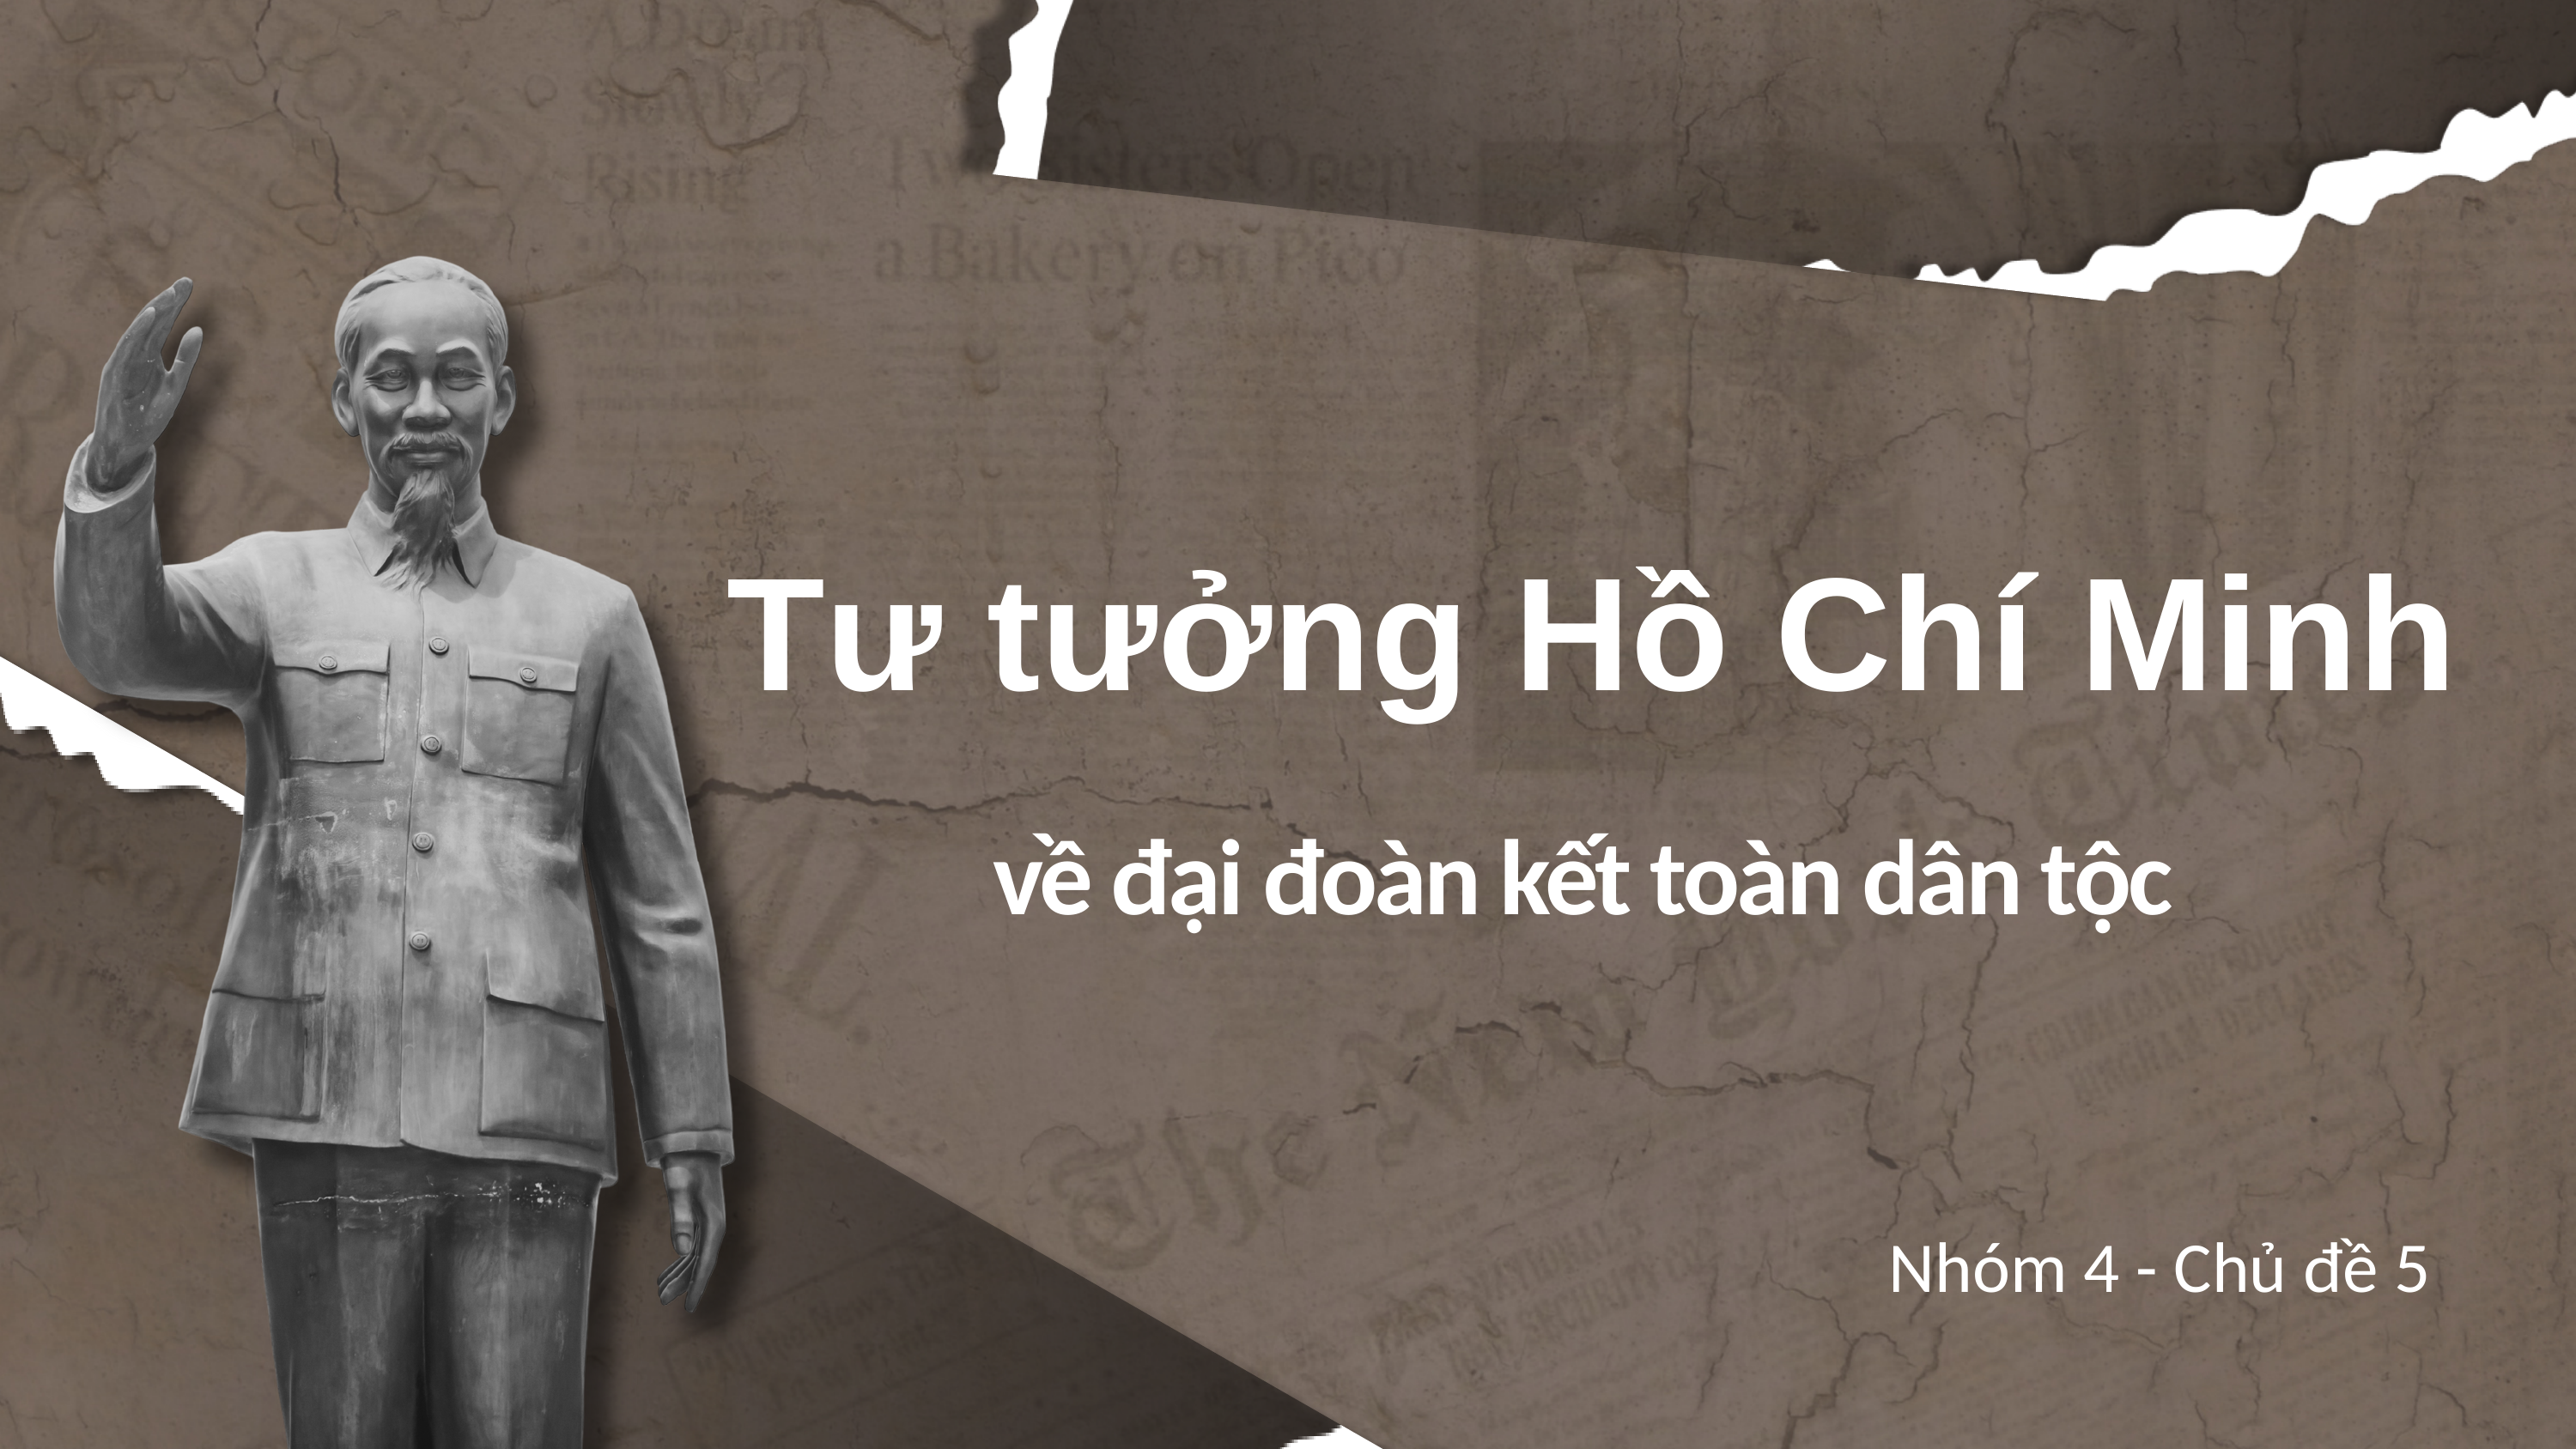

Tư tưởng Hồ Chí Minh
về đại đoàn kết toàn dân tộc

Nhóm 4 - Chủ đề 5